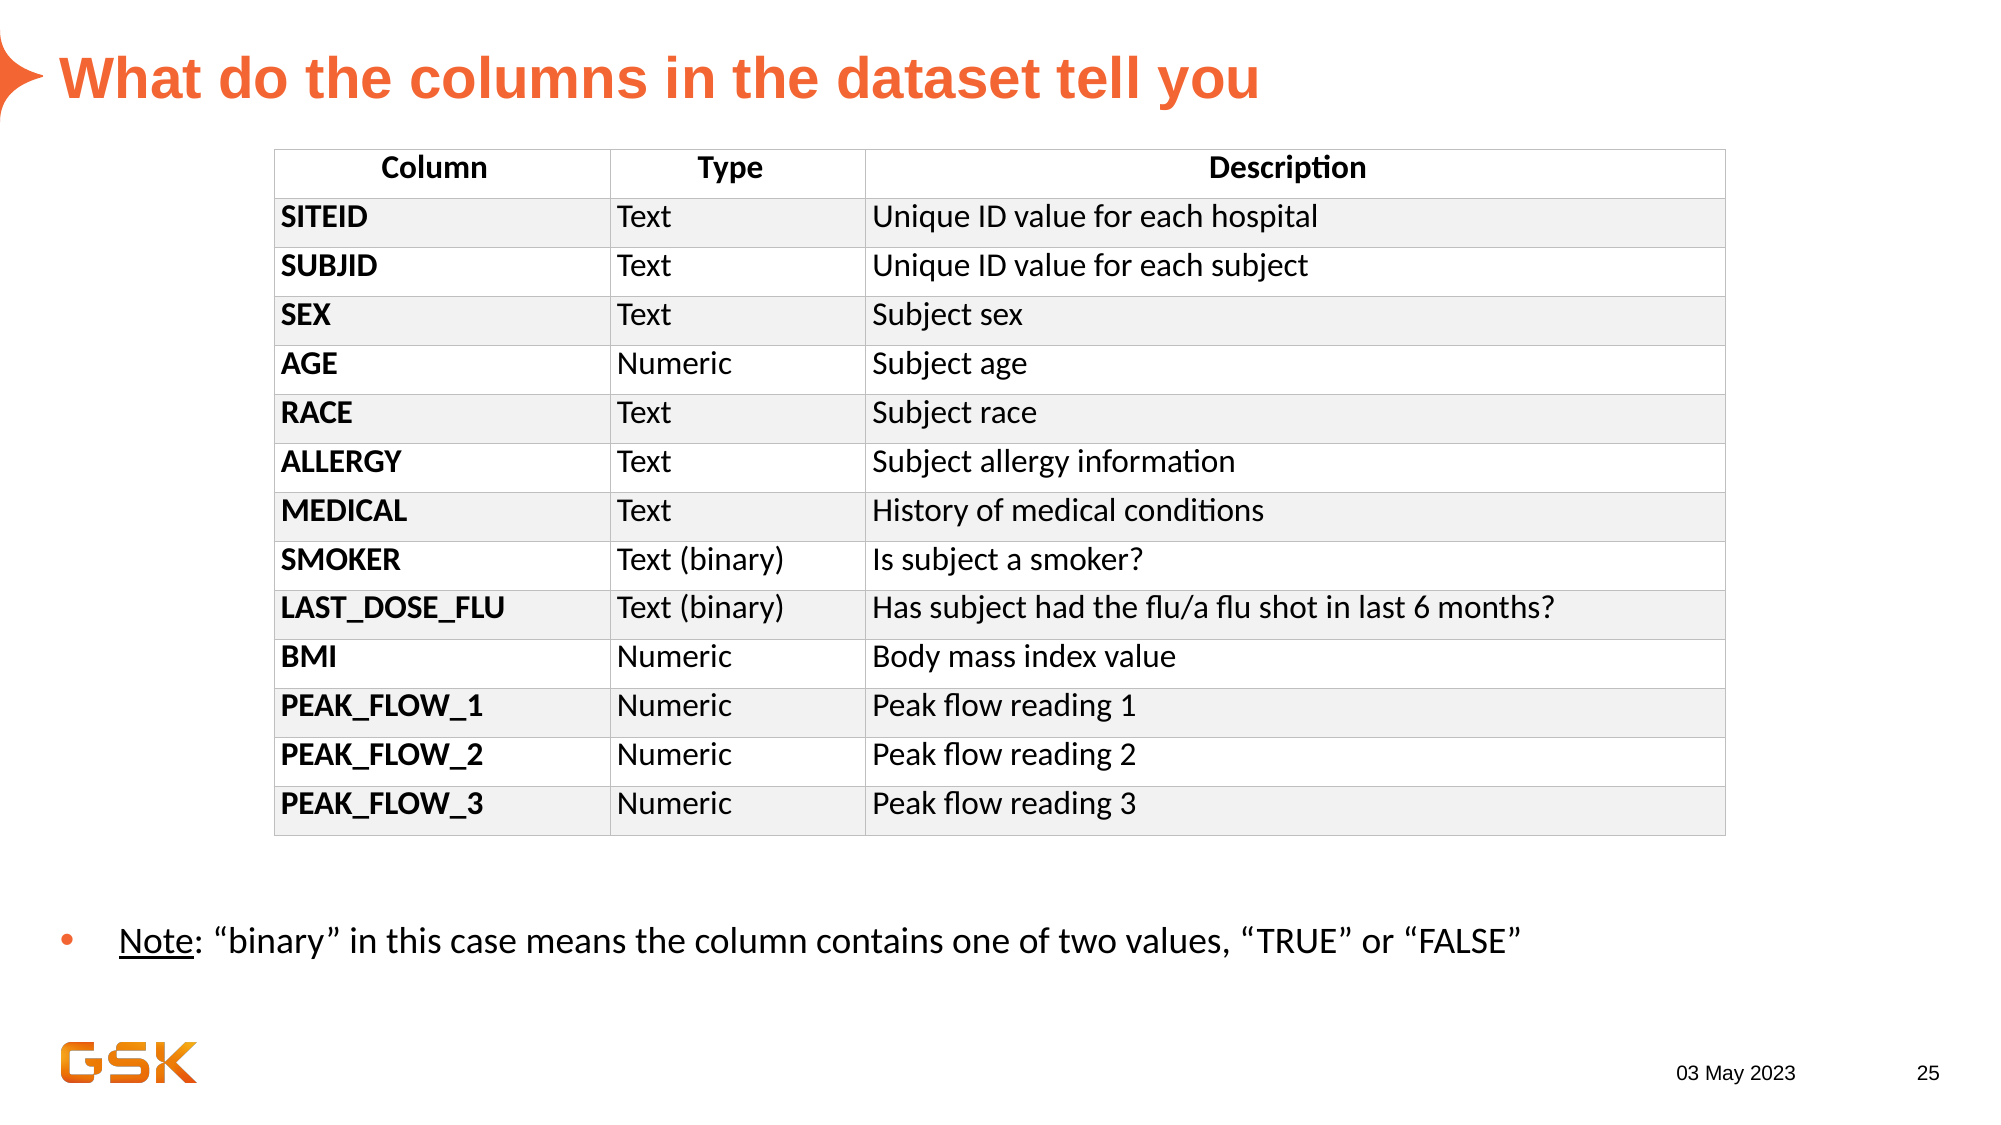

# What do the columns in the dataset tell you
| Column | Type | Description |
| --- | --- | --- |
| SITEID | Text | Unique ID value for each hospital |
| SUBJID | Text | Unique ID value for each subject |
| SEX | Text | Subject sex |
| AGE | Numeric | Subject age |
| RACE | Text | Subject race |
| ALLERGY | Text | Subject allergy information |
| MEDICAL | Text | History of medical conditions |
| SMOKER | Text (binary) | Is subject a smoker? |
| LAST\_DOSE\_FLU | Text (binary) | Has subject had the flu/a flu shot in last 6 months? |
| BMI | Numeric | Body mass index value |
| PEAK\_FLOW\_1 | Numeric | Peak flow reading 1 |
| PEAK\_FLOW\_2 | Numeric | Peak flow reading 2 |
| PEAK\_FLOW\_3 | Numeric | Peak flow reading 3 |
Note: “binary” in this case means the column contains one of two values, “TRUE” or “FALSE”
03 May 2023
25